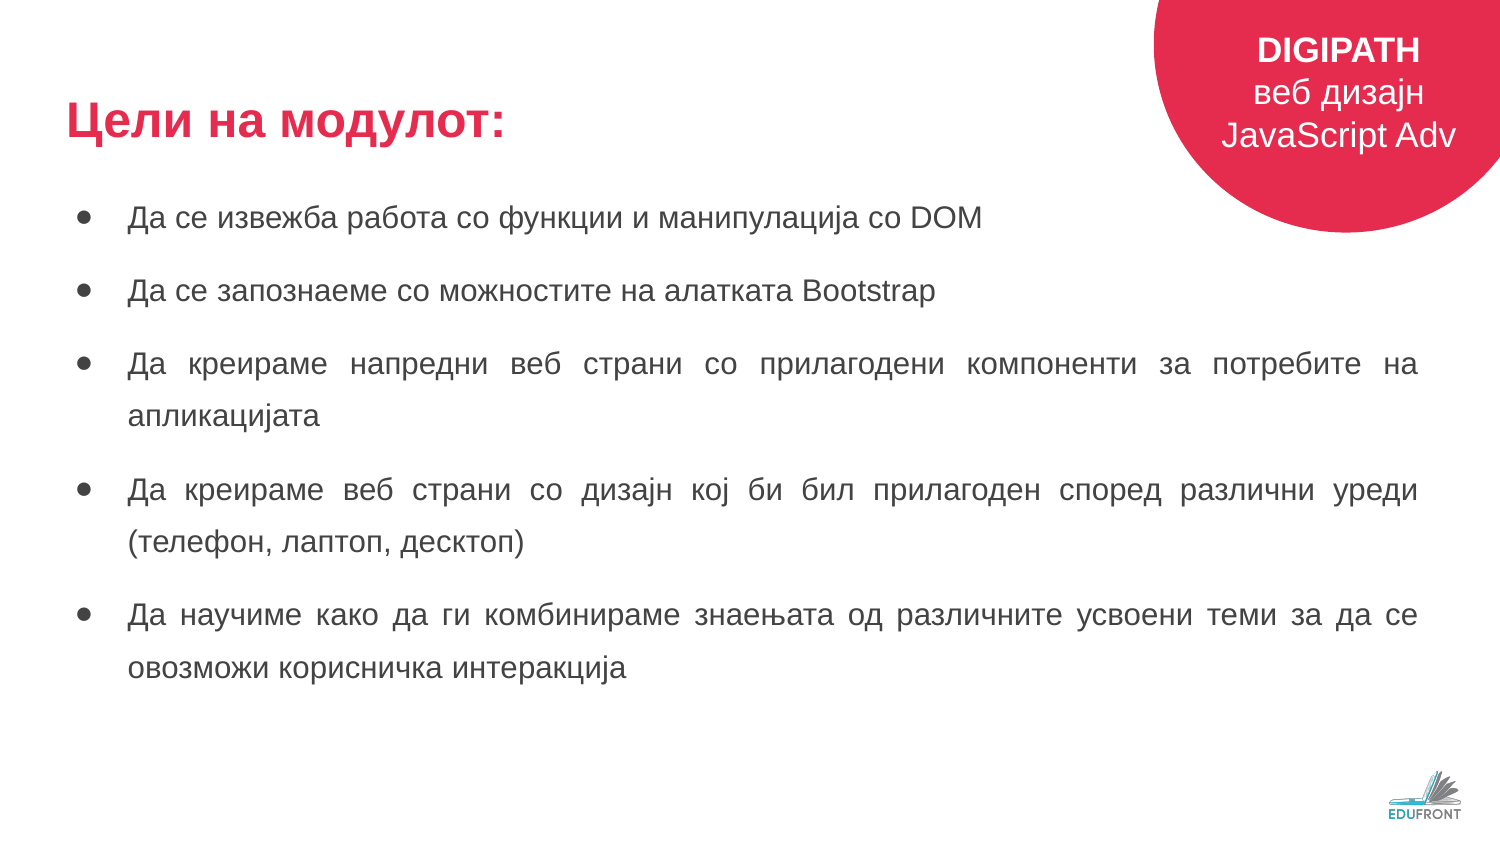

# Цели на модулот:
Да се извежба работа со функции и манипулација со DOM
Да се запознаеме со можностите на алатката Bootstrap
Да креираме напредни веб страни со прилагодени компоненти за потребите на апликацијата
Да креираме веб страни со дизајн кој би бил прилагоден според различни уреди (телефон, лаптоп, десктоп)
Да научиме како да ги комбинираме знаењата од различните усвоени теми за да се овозможи корисничка интеракција